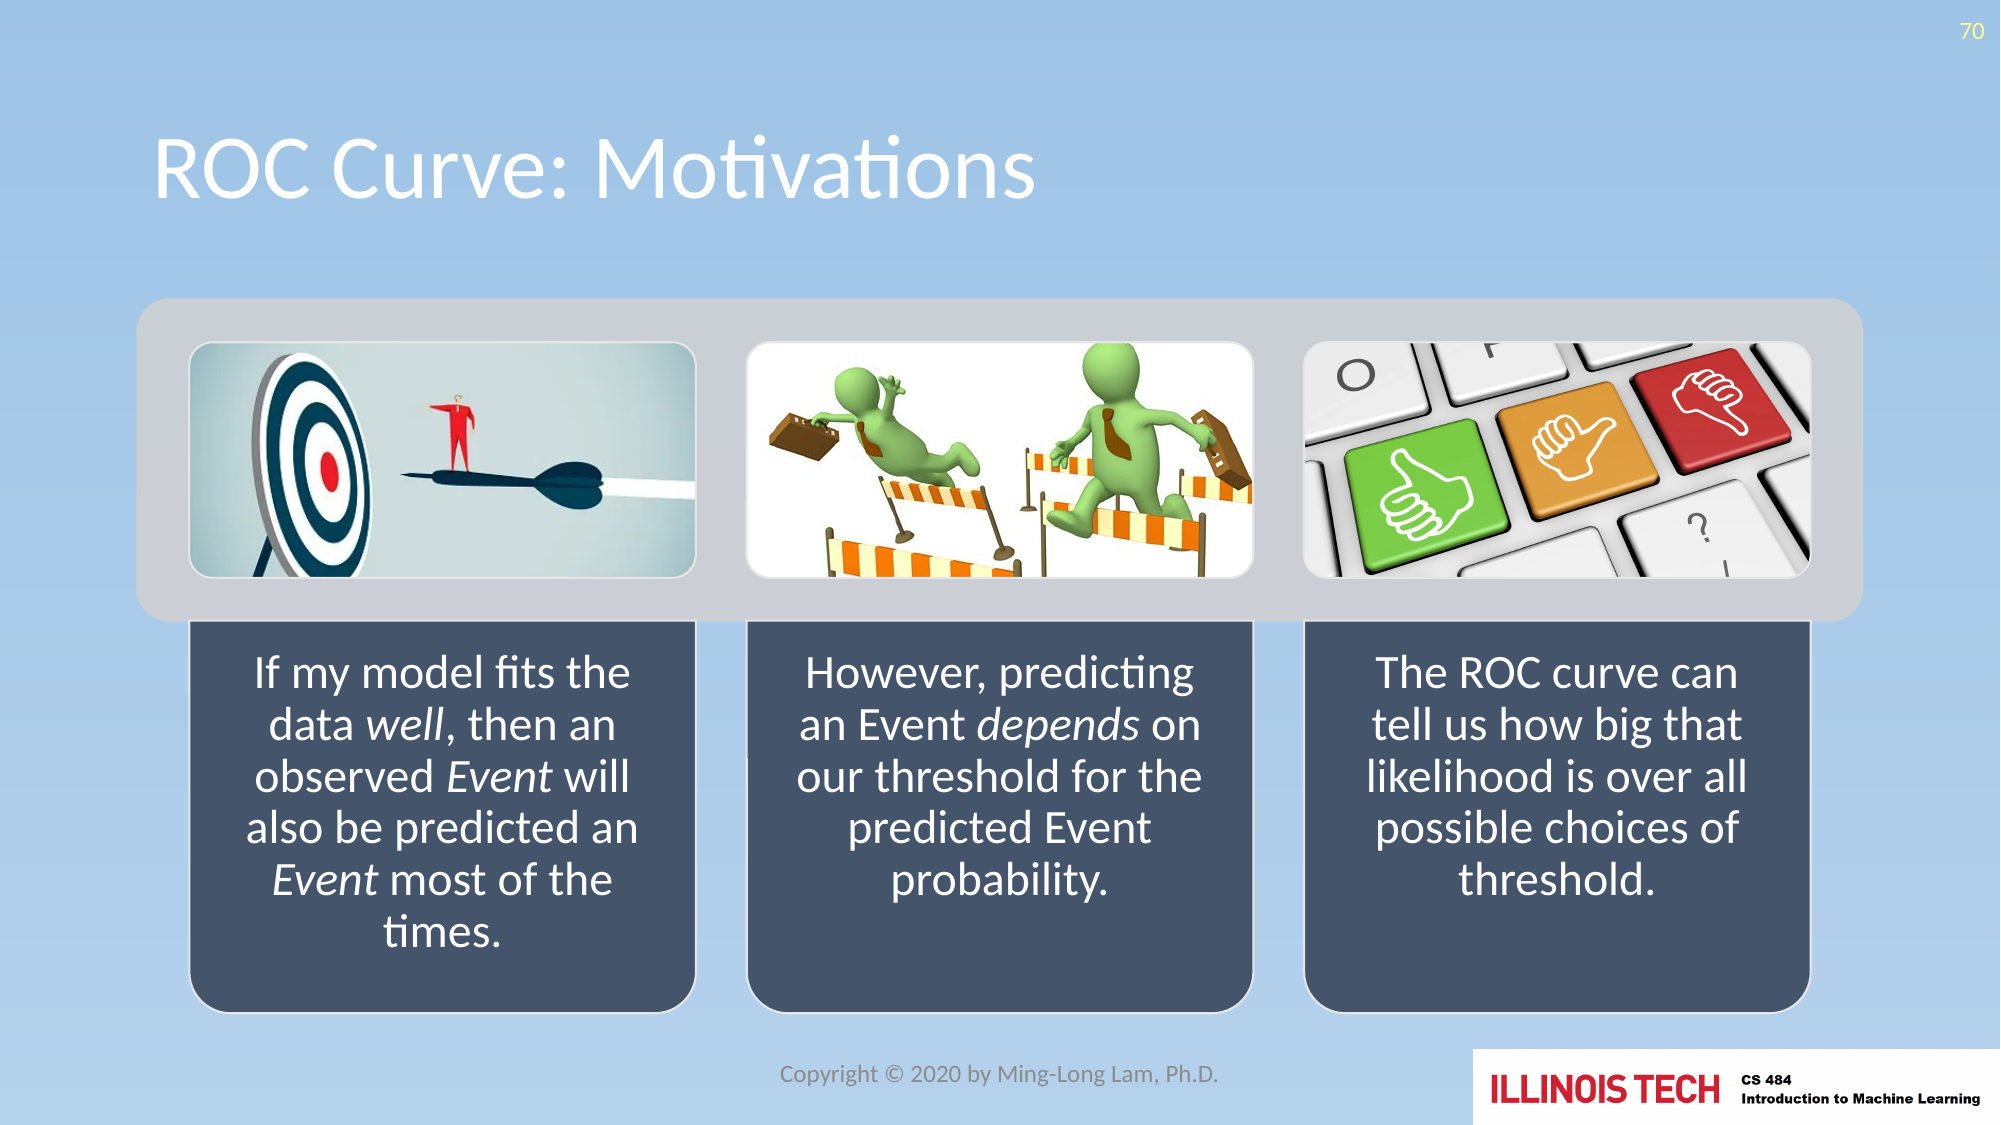

70
# ROC Curve: Motivations
If my model fits the data well, then an observed Event will also be predicted an Event most of the times.
However, predicting an Event depends on our threshold for the predicted Event probability.
The ROC curve can tell us how big that likelihood is over all possible choices of threshold.
Copyright © 2020 by Ming-Long Lam, Ph.D.